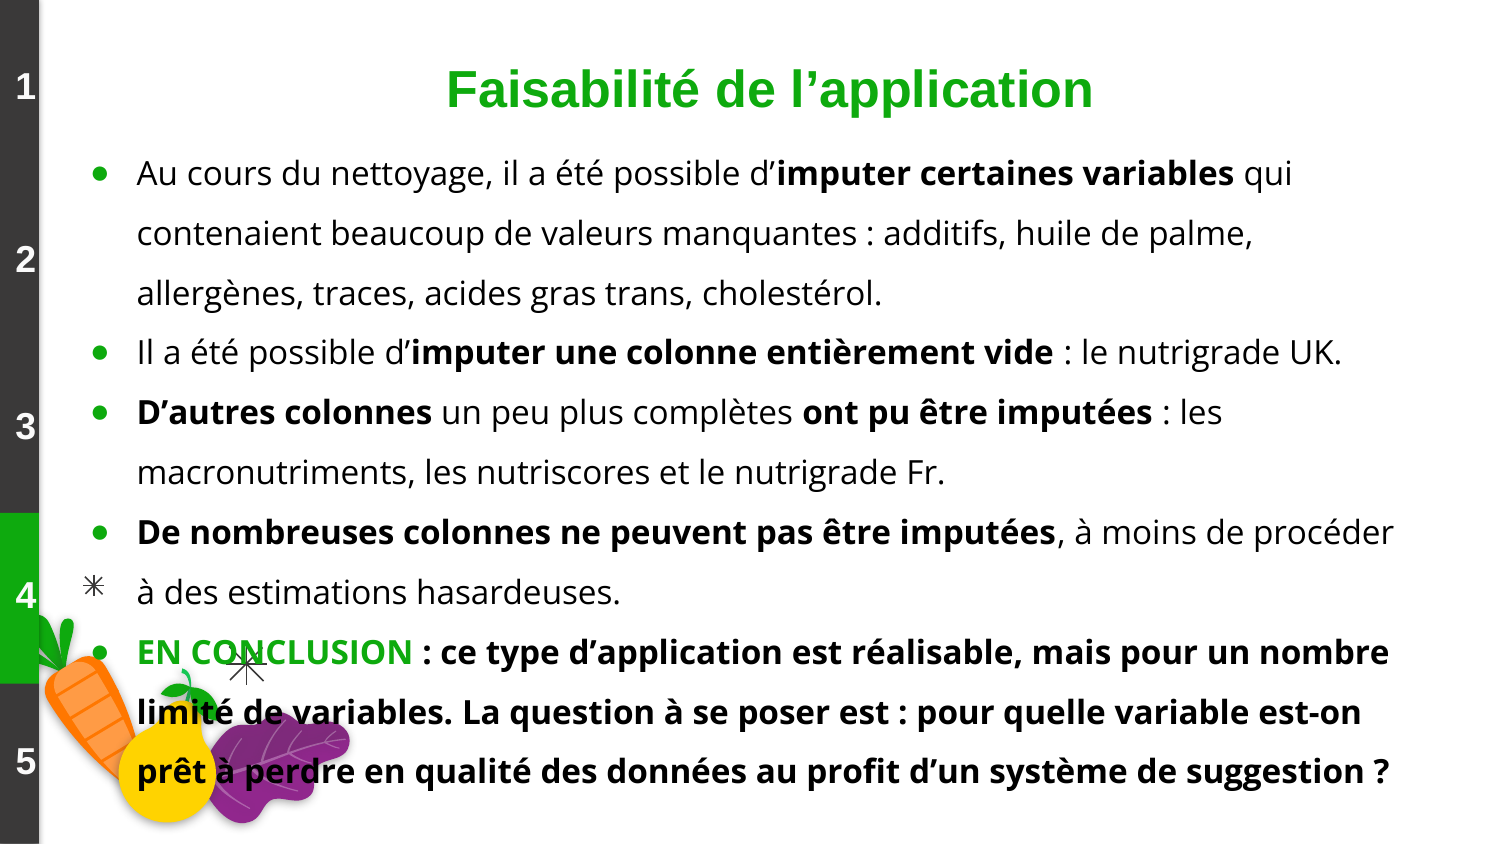

# Faisabilité de l’application
1
Au cours du nettoyage, il a été possible d’imputer certaines variables qui contenaient beaucoup de valeurs manquantes : additifs, huile de palme, allergènes, traces, acides gras trans, cholestérol.
Il a été possible d’imputer une colonne entièrement vide : le nutrigrade UK.
D’autres colonnes un peu plus complètes ont pu être imputées : les macronutriments, les nutriscores et le nutrigrade Fr.
De nombreuses colonnes ne peuvent pas être imputées, à moins de procéder à des estimations hasardeuses.
EN CONCLUSION : ce type d’application est réalisable, mais pour un nombre limité de variables. La question à se poser est : pour quelle variable est-on prêt à perdre en qualité des données au profit d’un système de suggestion ?
2
3

4
5